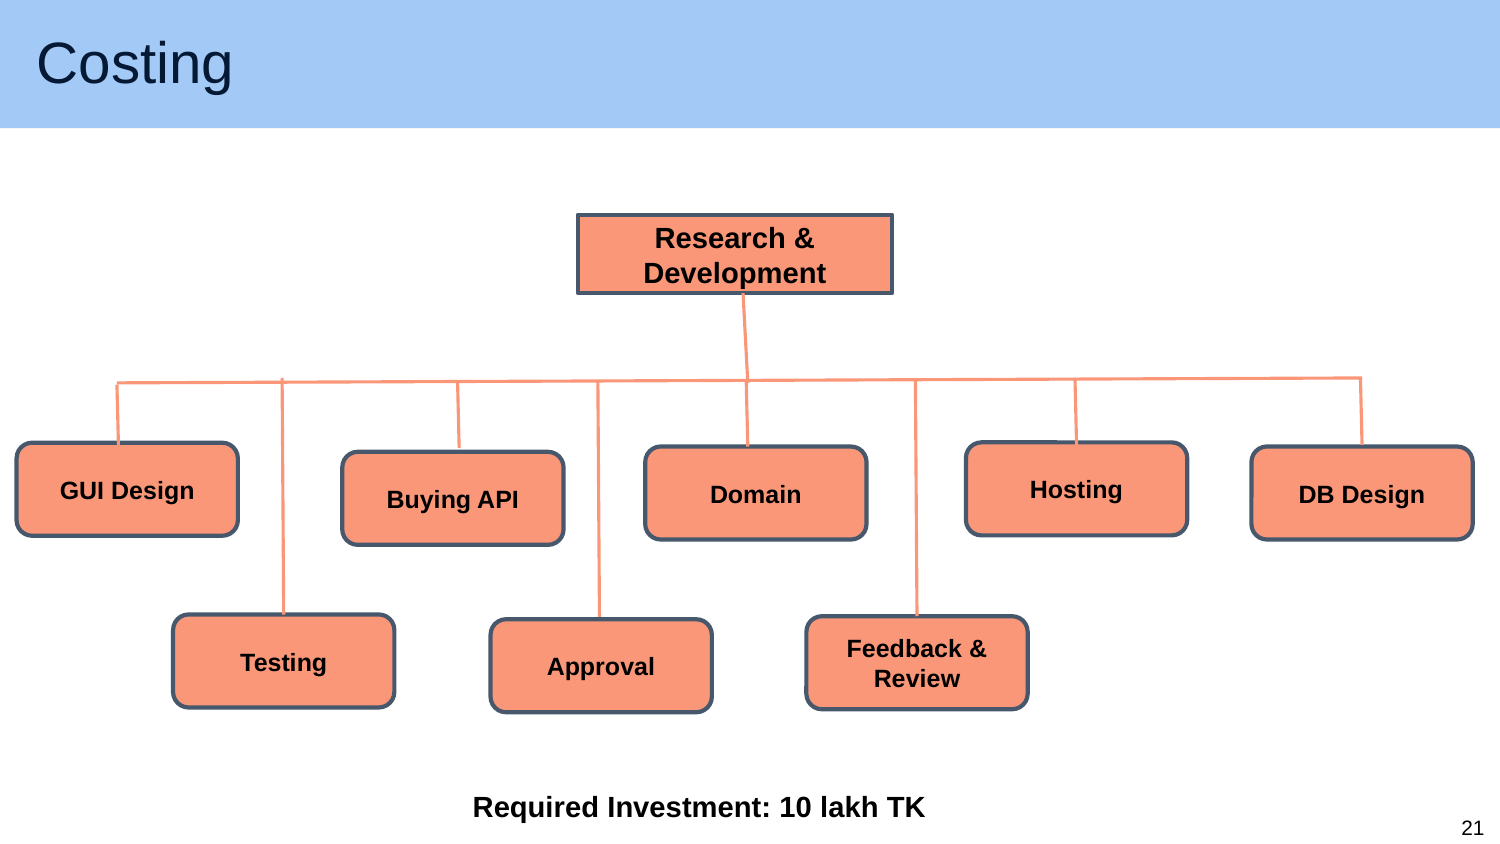

# Costing
Research & Development
Hosting
GUI Design
Domain
DB Design
Buying API
Testing
Feedback & Review
Approval
Required Investment: 10 lakh TK
21